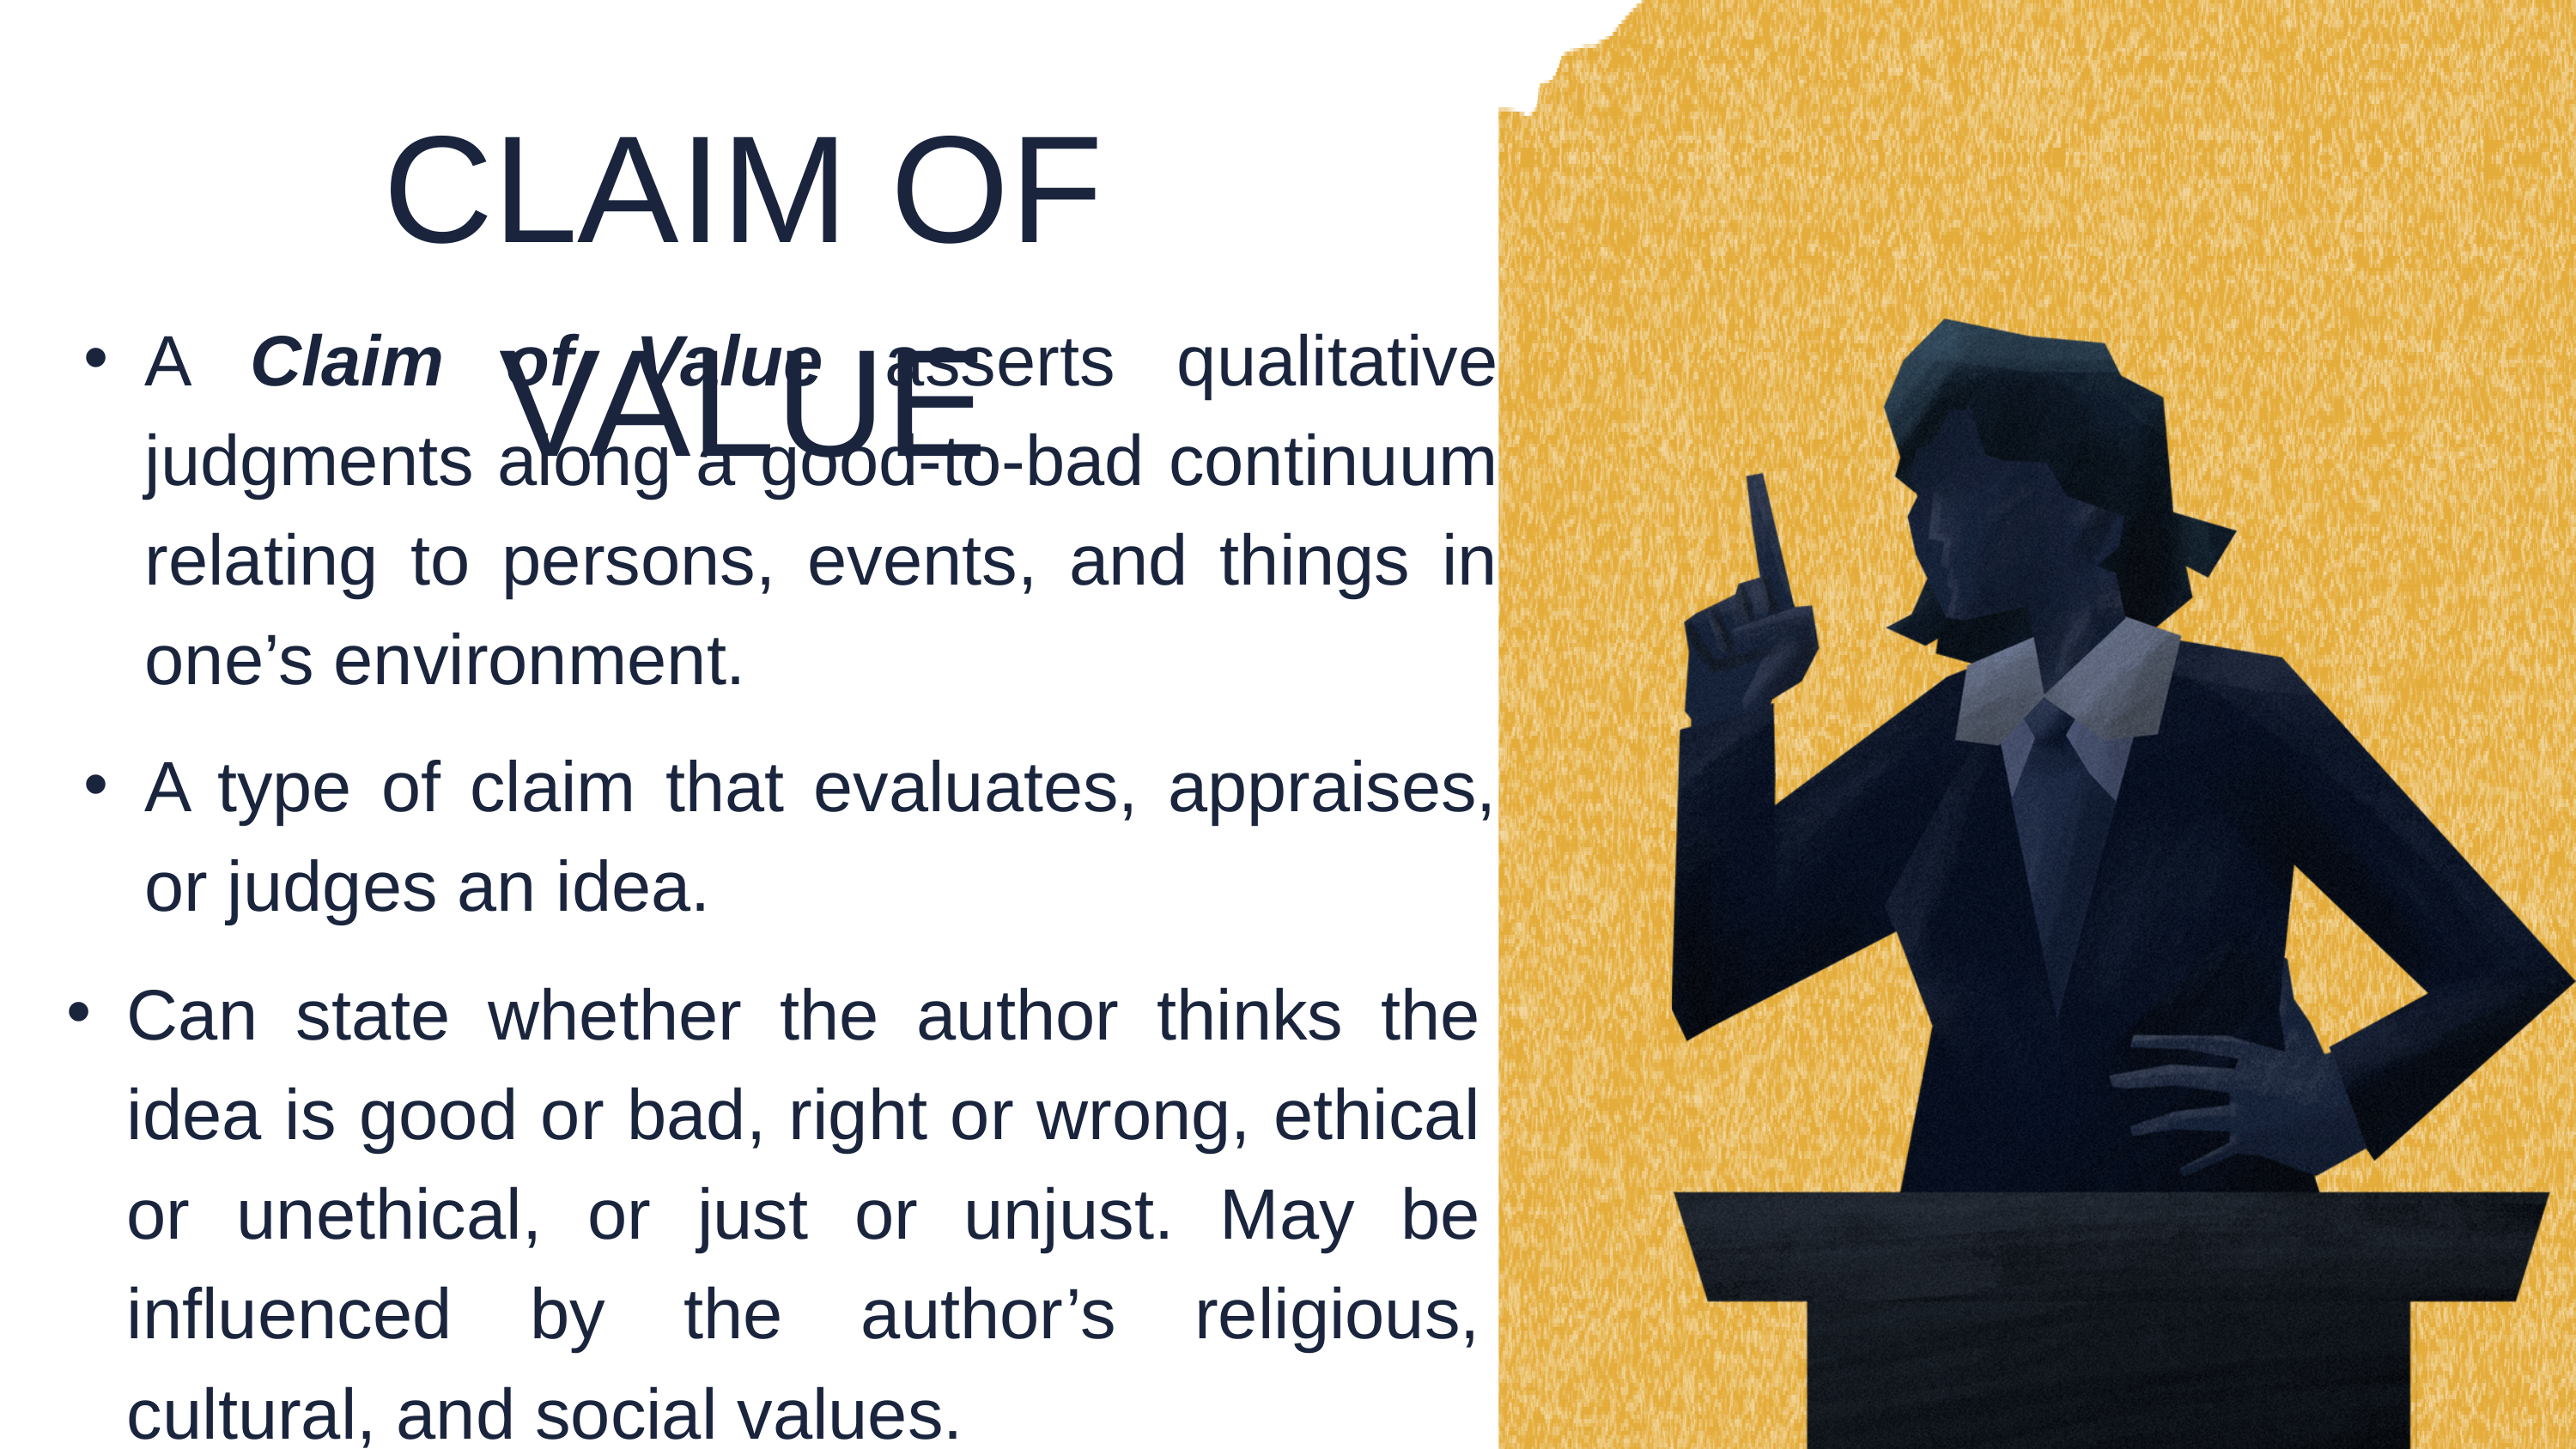

CLAIM OF VALUE

A Claim of Value asserts qualitative judgments along a good-to-bad continuum relating to persons, events, and things in one’s environment.

A type of claim that evaluates, appraises, or judges an idea.
Can state whether the author thinks the idea is good or bad, right or wrong, ethical or unethical, or just or unjust. May be influenced by the author’s religious, cultural, and social values.